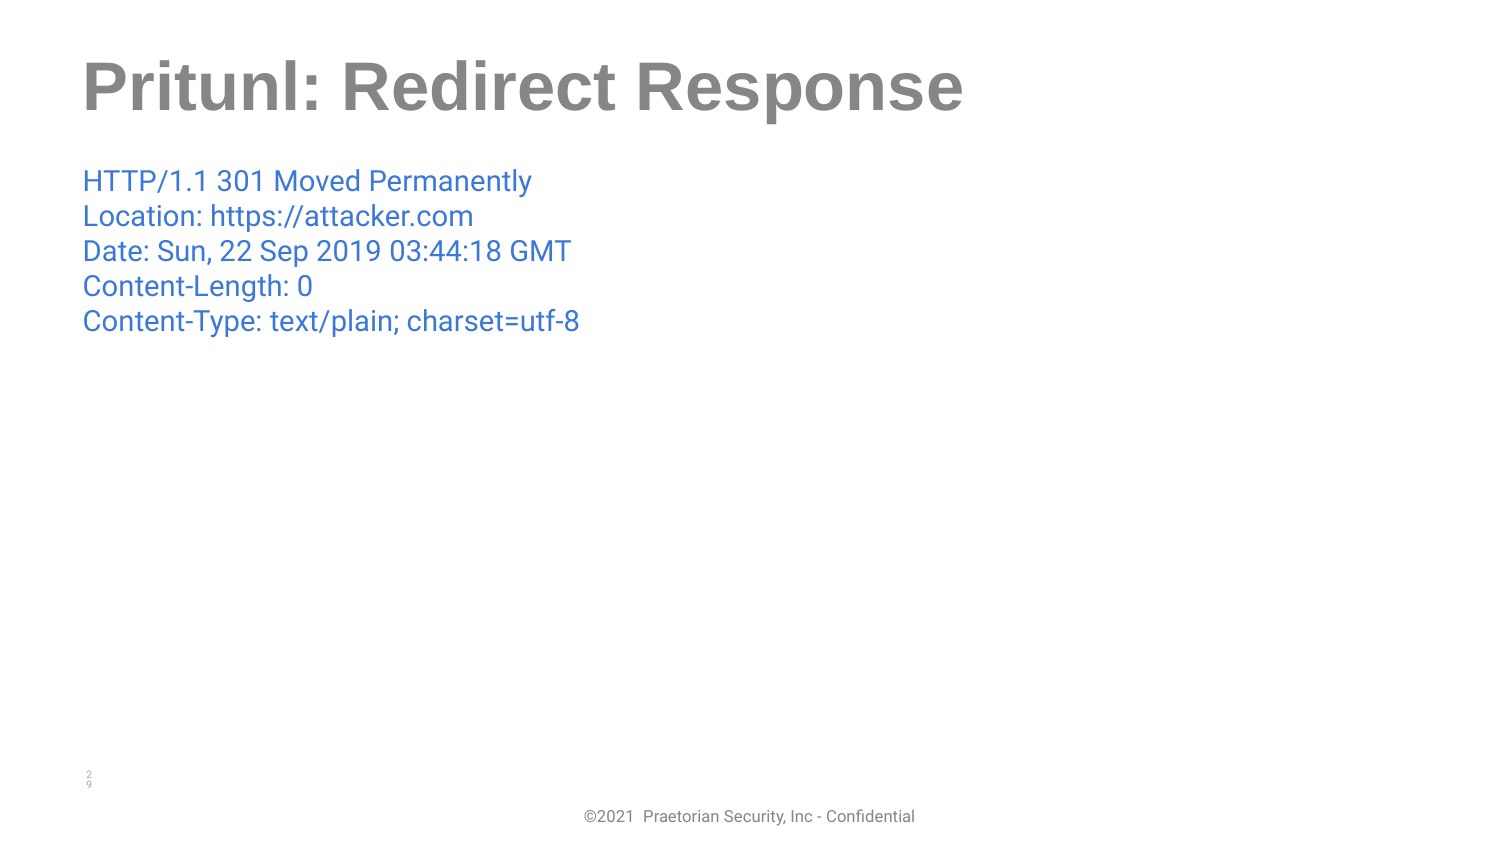

# Pritunl: Redirect Response
HTTP/1.1 301 Moved Permanently
Location: https://attacker.com
Date: Sun, 22 Sep 2019 03:44:18 GMT
Content-Length: 0
Content-Type: text/plain; charset=utf-8

29